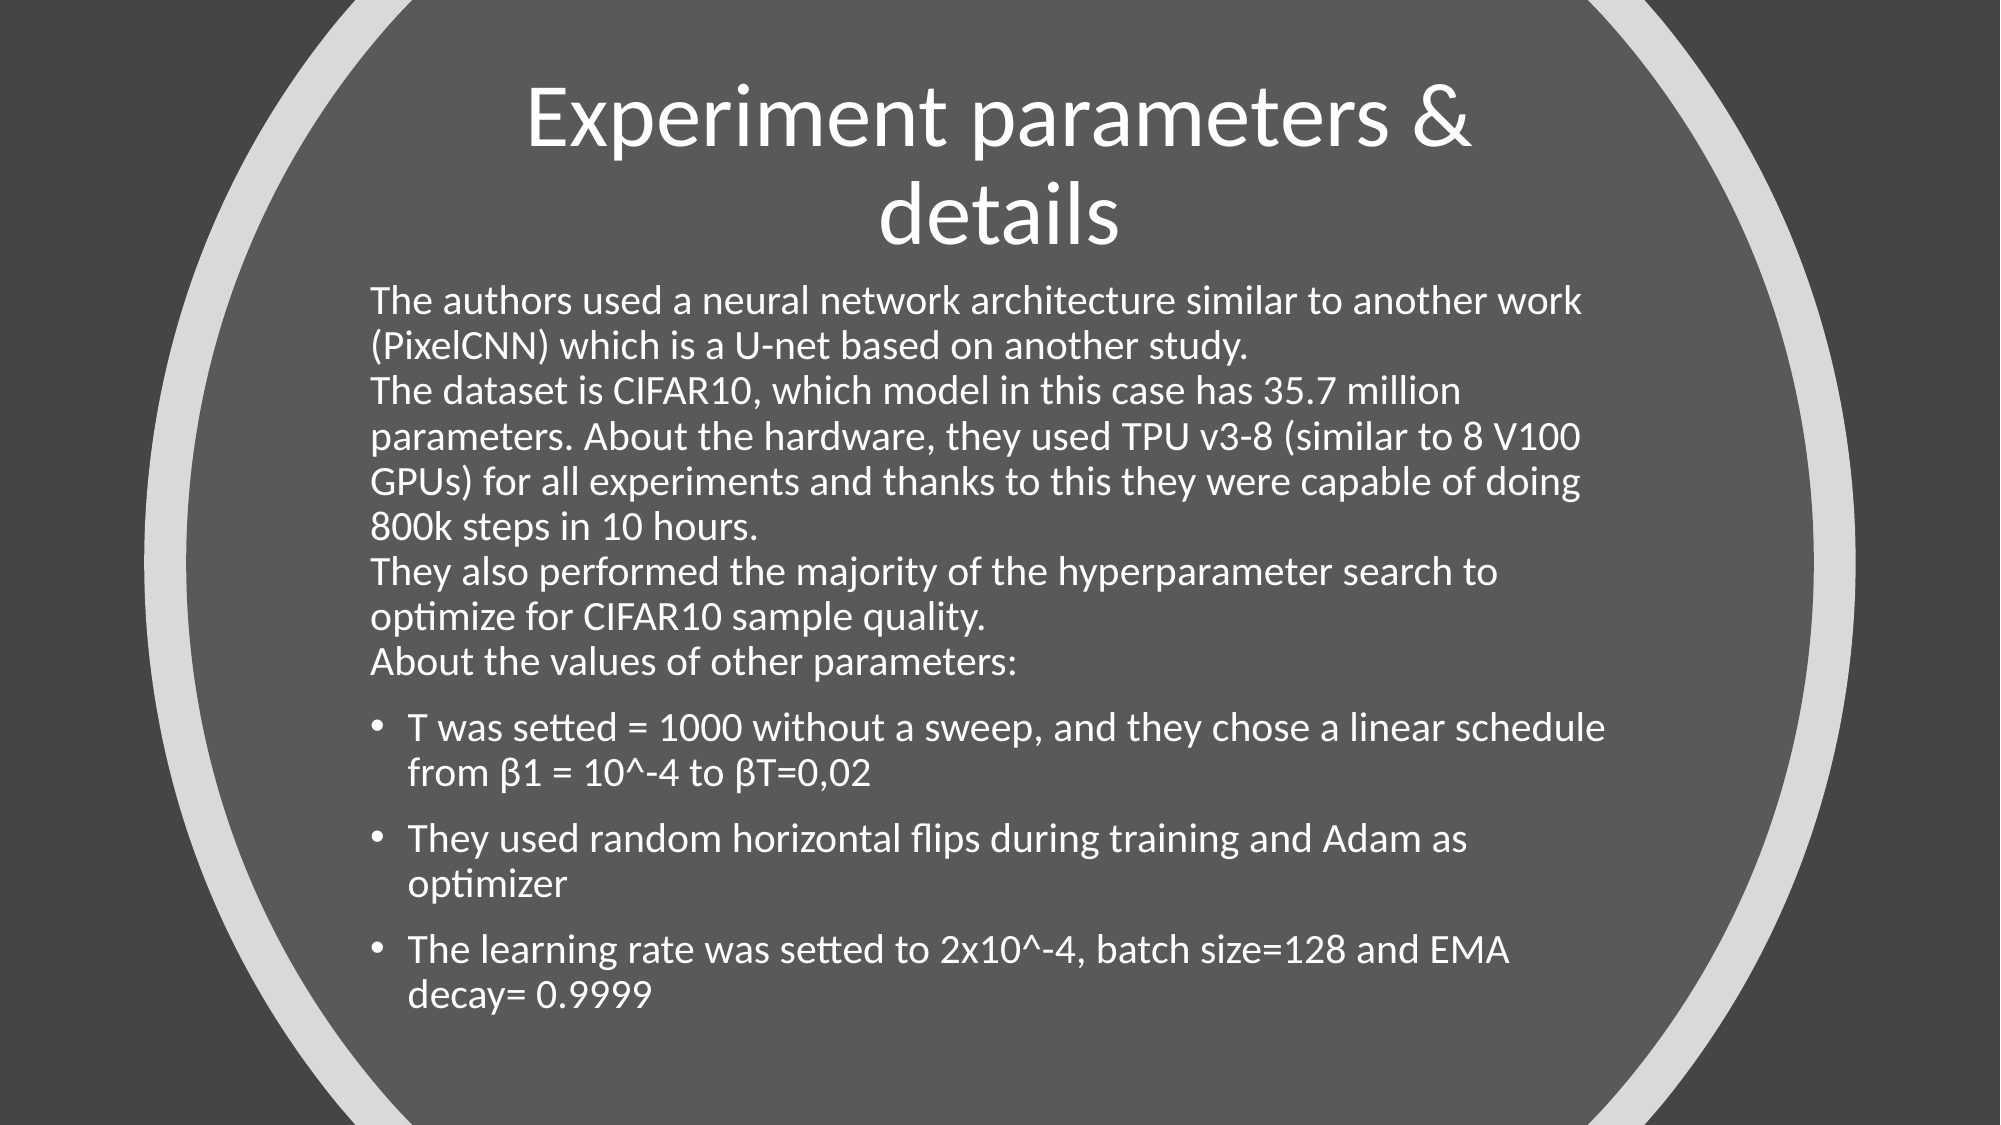

# Experiment parameters & details
The authors used a neural network architecture similar to another work (PixelCNN) which is a U-net based on another study.
The dataset is CIFAR10, which model in this case has 35.7 million parameters. About the hardware, they used TPU v3-8 (similar to 8 V100 GPUs) for all experiments and thanks to this they were capable of doing 800k steps in 10 hours.
They also performed the majority of the hyperparameter search to optimize for CIFAR10 sample quality.
About the values of other parameters:
T was setted = 1000 without a sweep, and they chose a linear schedule from β1 = 10^-4 to βT=0,02
They used random horizontal flips during training and Adam as optimizer
The learning rate was setted to 2x10^-4, batch size=128 and EMA decay= 0.9999